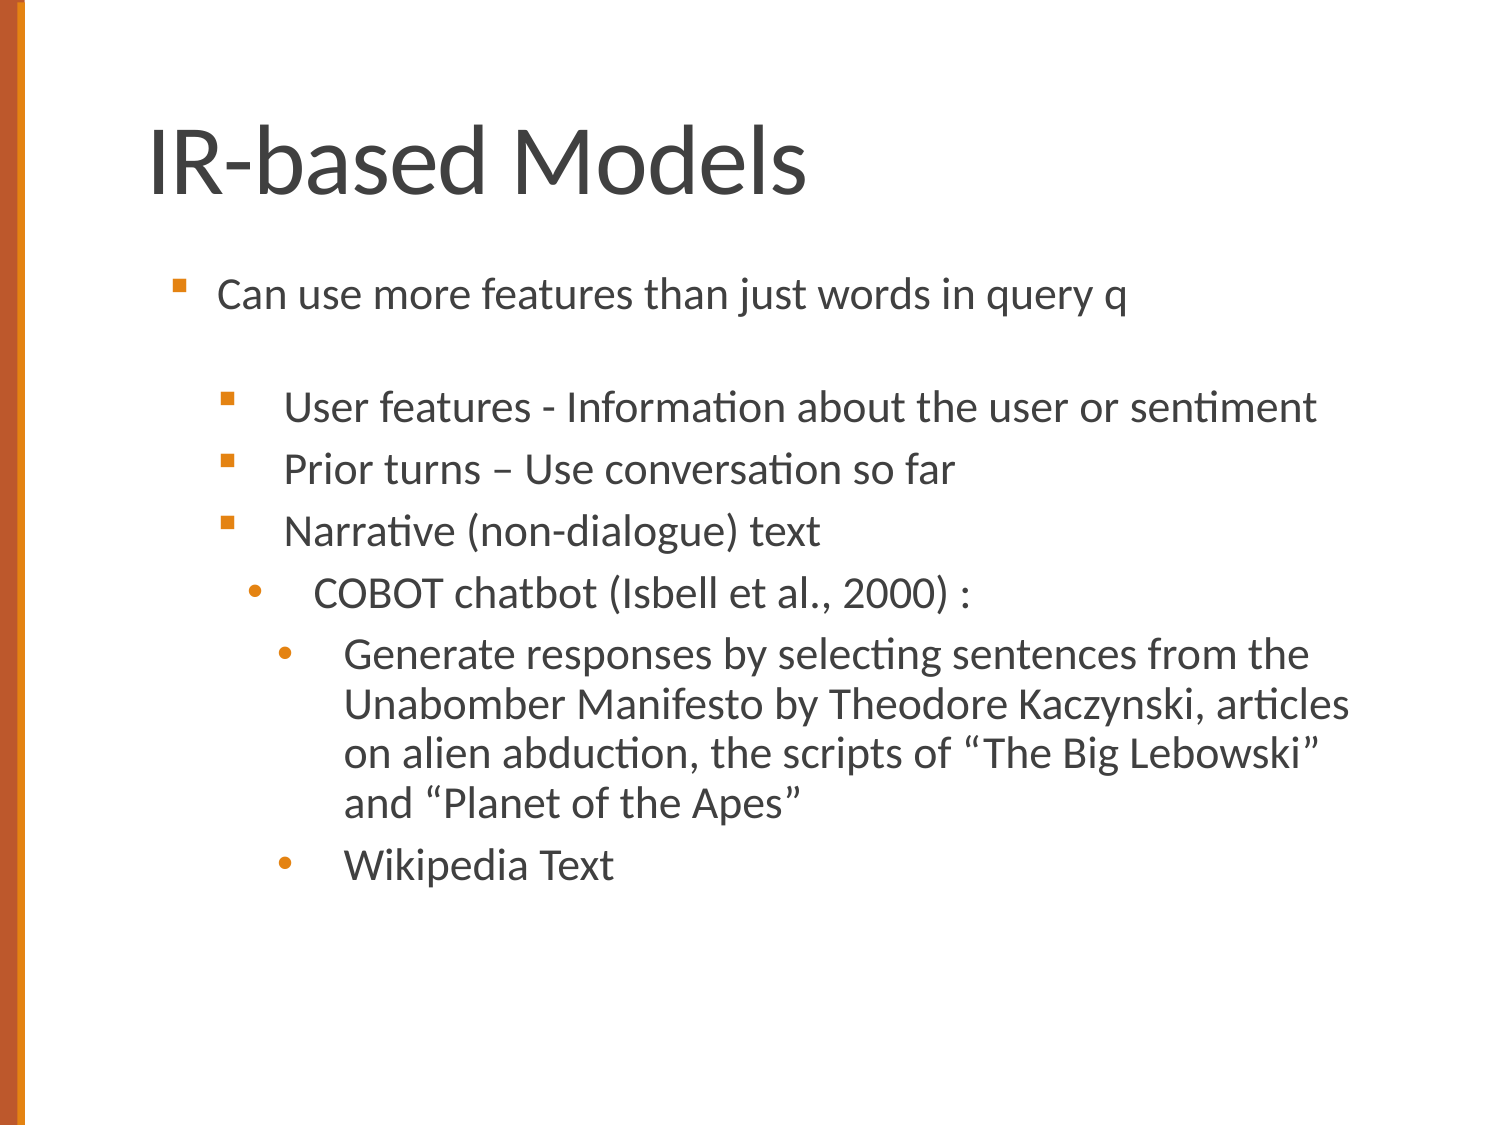

# IR-based Models
 Can use more features than just words in query q
User features - Information about the user or sentiment
Prior turns – Use conversation so far
Narrative (non-dialogue) text
COBOT chatbot (Isbell et al., 2000) :
Generate responses by selecting sentences from the Unabomber Manifesto by Theodore Kaczynski, articles on alien abduction, the scripts of “The Big Lebowski” and “Planet of the Apes”
Wikipedia Text